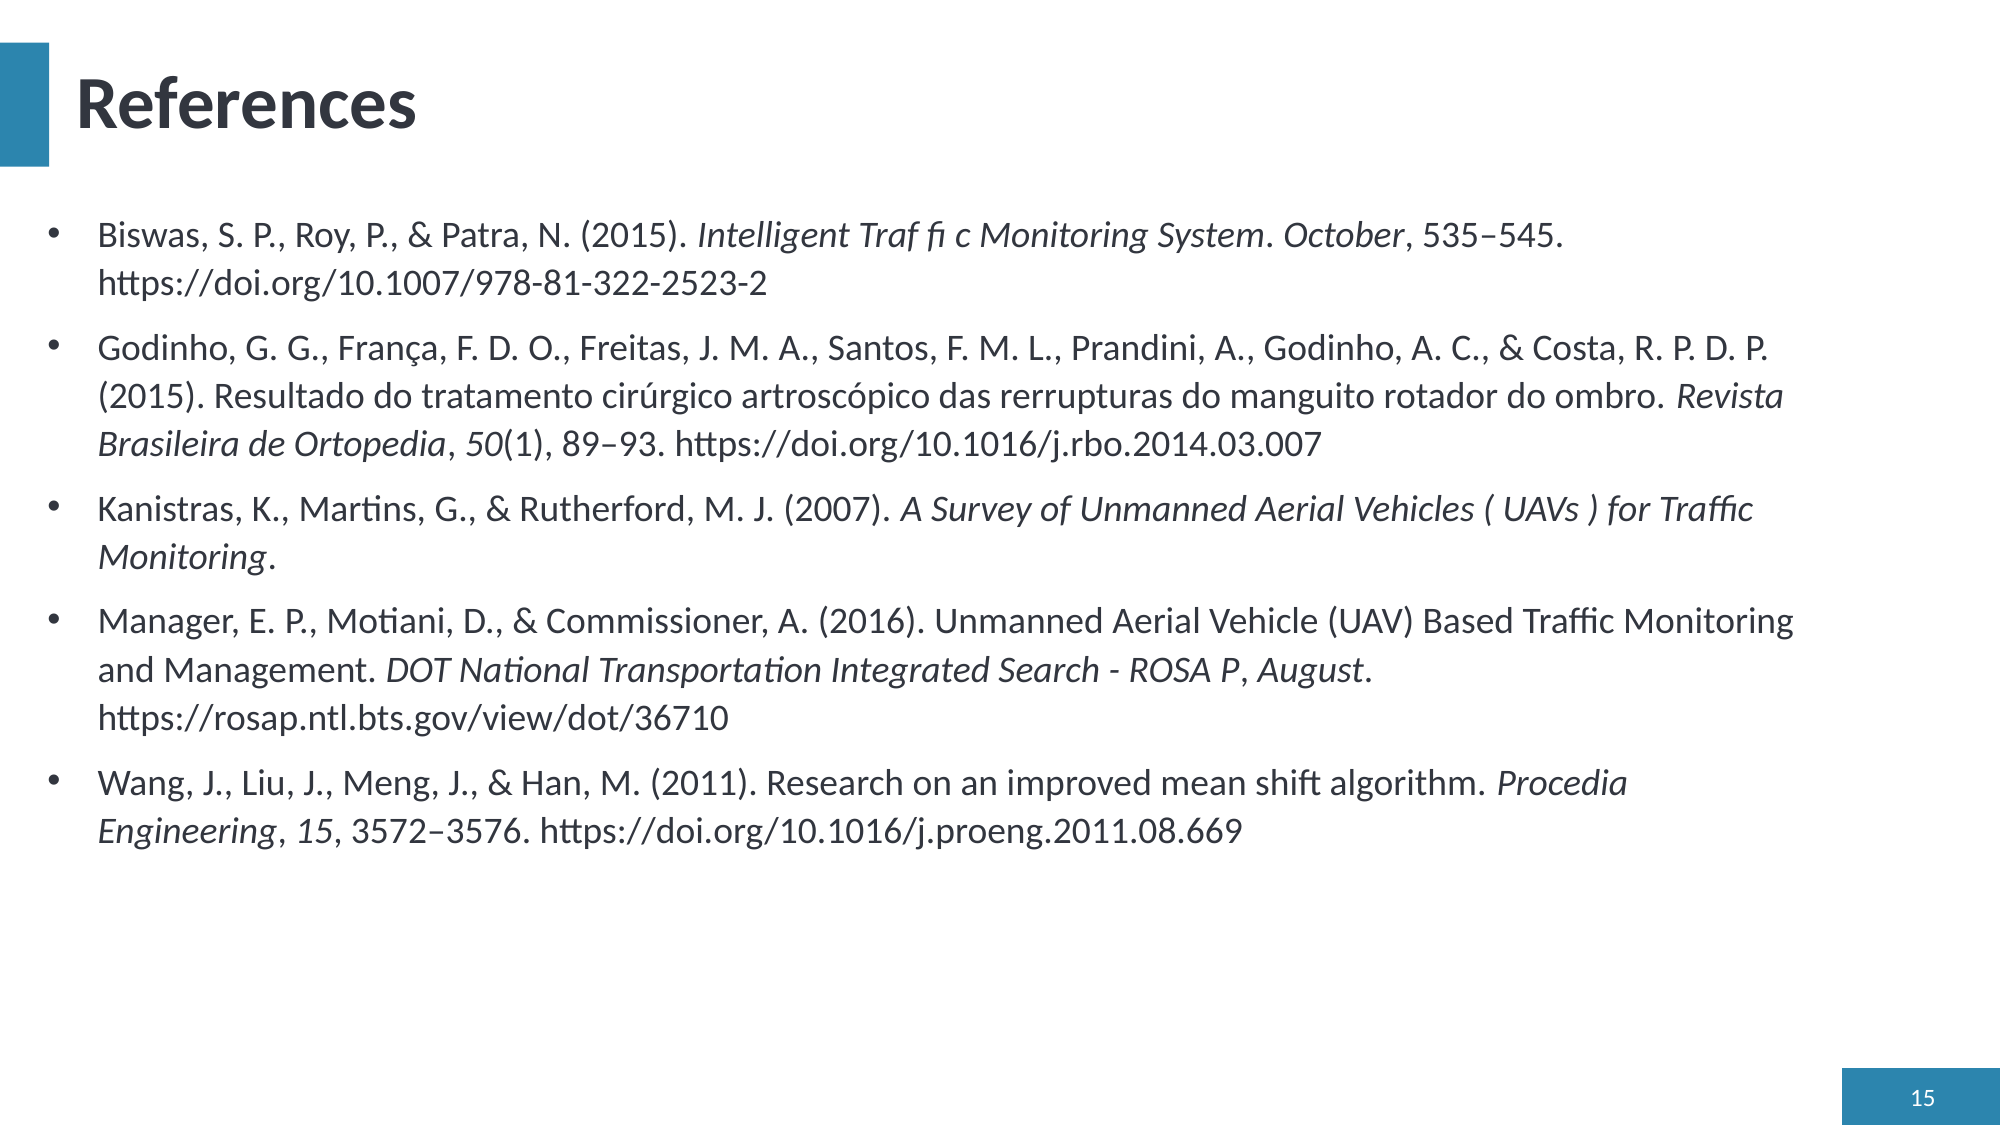

# References
Biswas, S. P., Roy, P., & Patra, N. (2015). Intelligent Traf fi c Monitoring System. October, 535–545. https://doi.org/10.1007/978-81-322-2523-2
Godinho, G. G., França, F. D. O., Freitas, J. M. A., Santos, F. M. L., Prandini, A., Godinho, A. C., & Costa, R. P. D. P. (2015). Resultado do tratamento cirúrgico artroscópico das rerrupturas do manguito rotador do ombro. Revista Brasileira de Ortopedia, 50(1), 89–93. https://doi.org/10.1016/j.rbo.2014.03.007
Kanistras, K., Martins, G., & Rutherford, M. J. (2007). A Survey of Unmanned Aerial Vehicles ( UAVs ) for Traffic Monitoring.
Manager, E. P., Motiani, D., & Commissioner, A. (2016). Unmanned Aerial Vehicle (UAV) Based Traffic Monitoring and Management. DOT National Transportation Integrated Search - ROSA P, August. https://rosap.ntl.bts.gov/view/dot/36710
Wang, J., Liu, J., Meng, J., & Han, M. (2011). Research on an improved mean shift algorithm. Procedia Engineering, 15, 3572–3576. https://doi.org/10.1016/j.proeng.2011.08.669
15